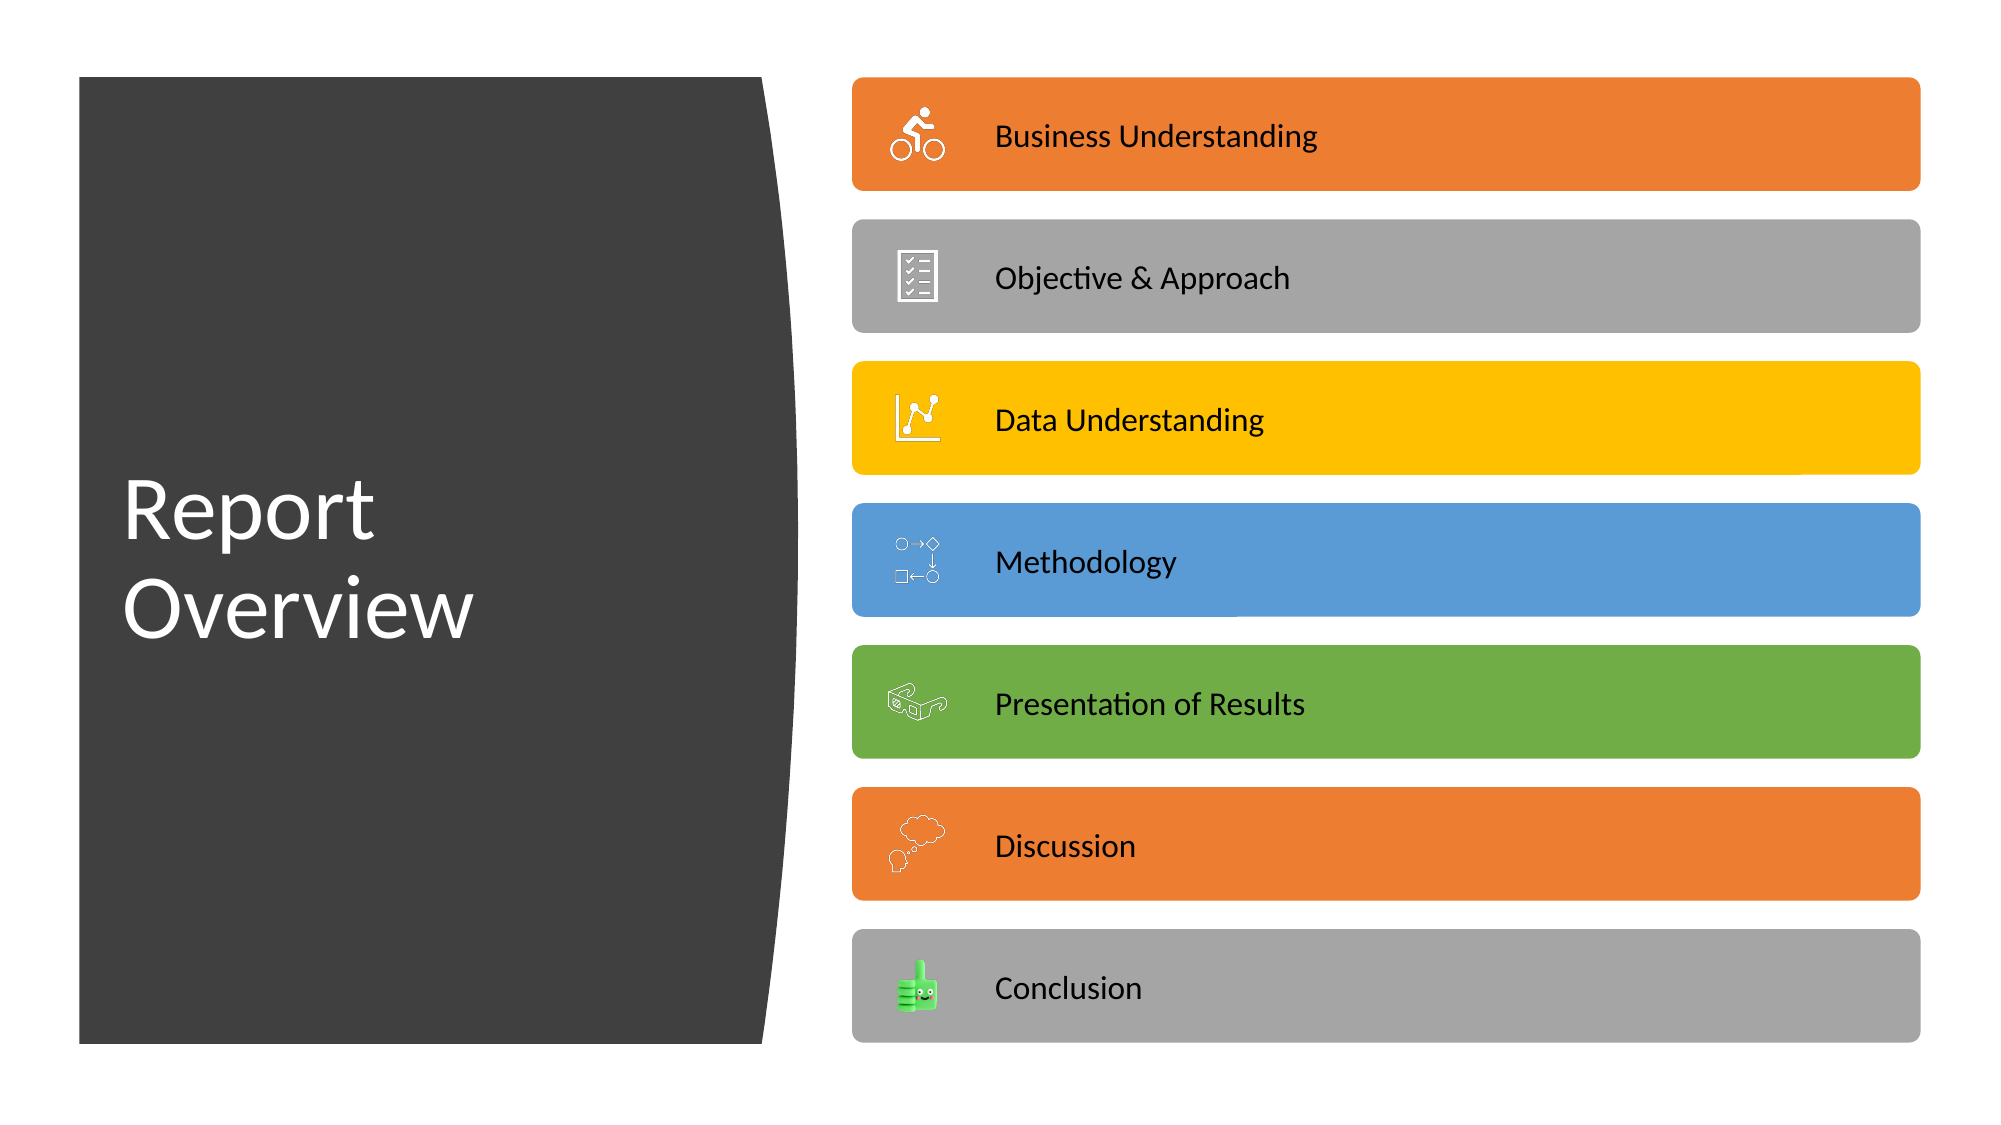

Business Understanding
Objective & Approach
Data Understanding
Methodology
Presentation of Results
Discussion
Conclusion

# Report Overview